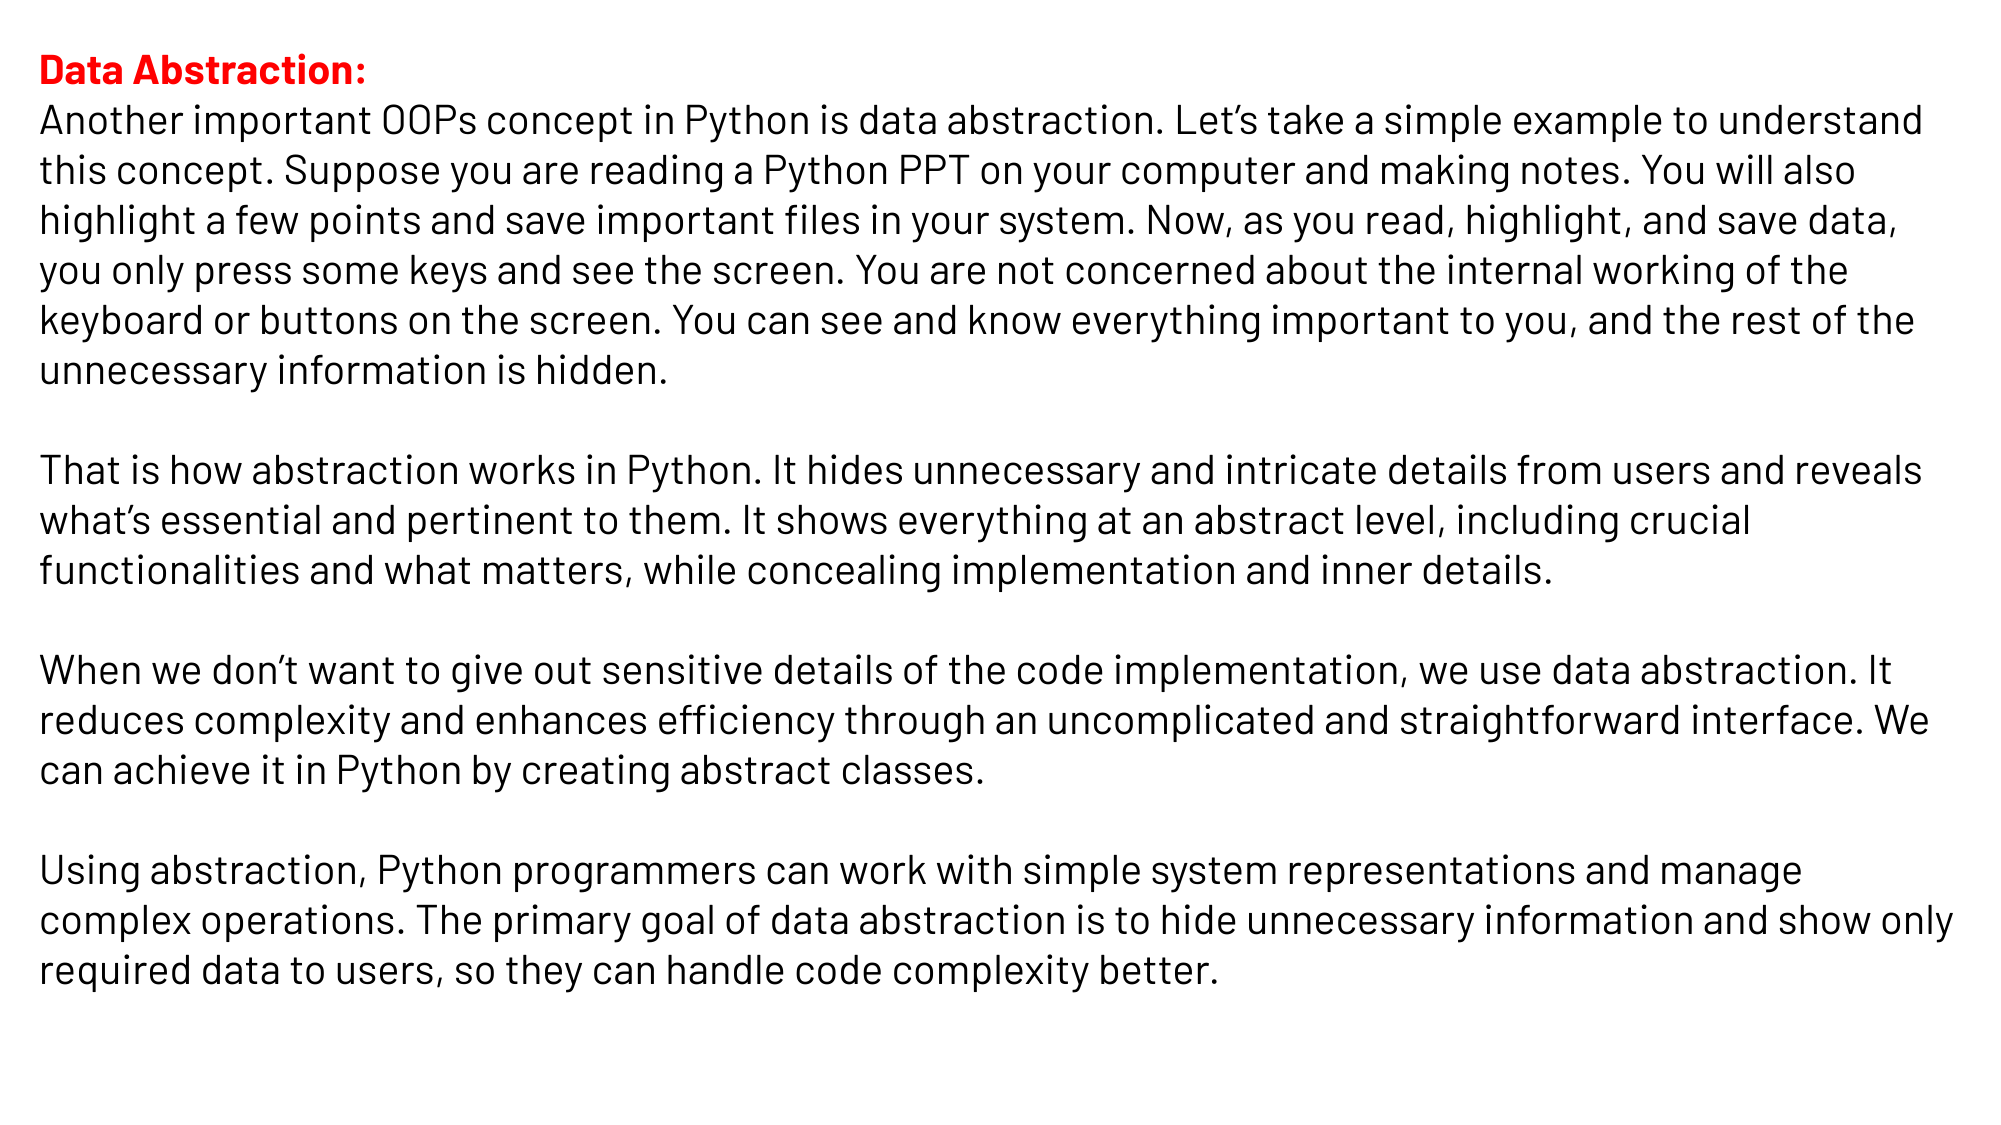

Data Abstraction:
Another important OOPs concept in Python is data abstraction. Let’s take a simple example to understand this concept. Suppose you are reading a Python PPT on your computer and making notes. You will also highlight a few points and save important files in your system. Now, as you read, highlight, and save data, you only press some keys and see the screen. You are not concerned about the internal working of the keyboard or buttons on the screen. You can see and know everything important to you, and the rest of the unnecessary information is hidden.

That is how abstraction works in Python. It hides unnecessary and intricate details from users and reveals what’s essential and pertinent to them. It shows everything at an abstract level, including crucial functionalities and what matters, while concealing implementation and inner details.

When we don’t want to give out sensitive details of the code implementation, we use data abstraction. It reduces complexity and enhances efficiency through an uncomplicated and straightforward interface. We can achieve it in Python by creating abstract classes.

Using abstraction, Python programmers can work with simple system representations and manage complex operations. The primary goal of data abstraction is to hide unnecessary information and show only required data to users, so they can handle code complexity better.